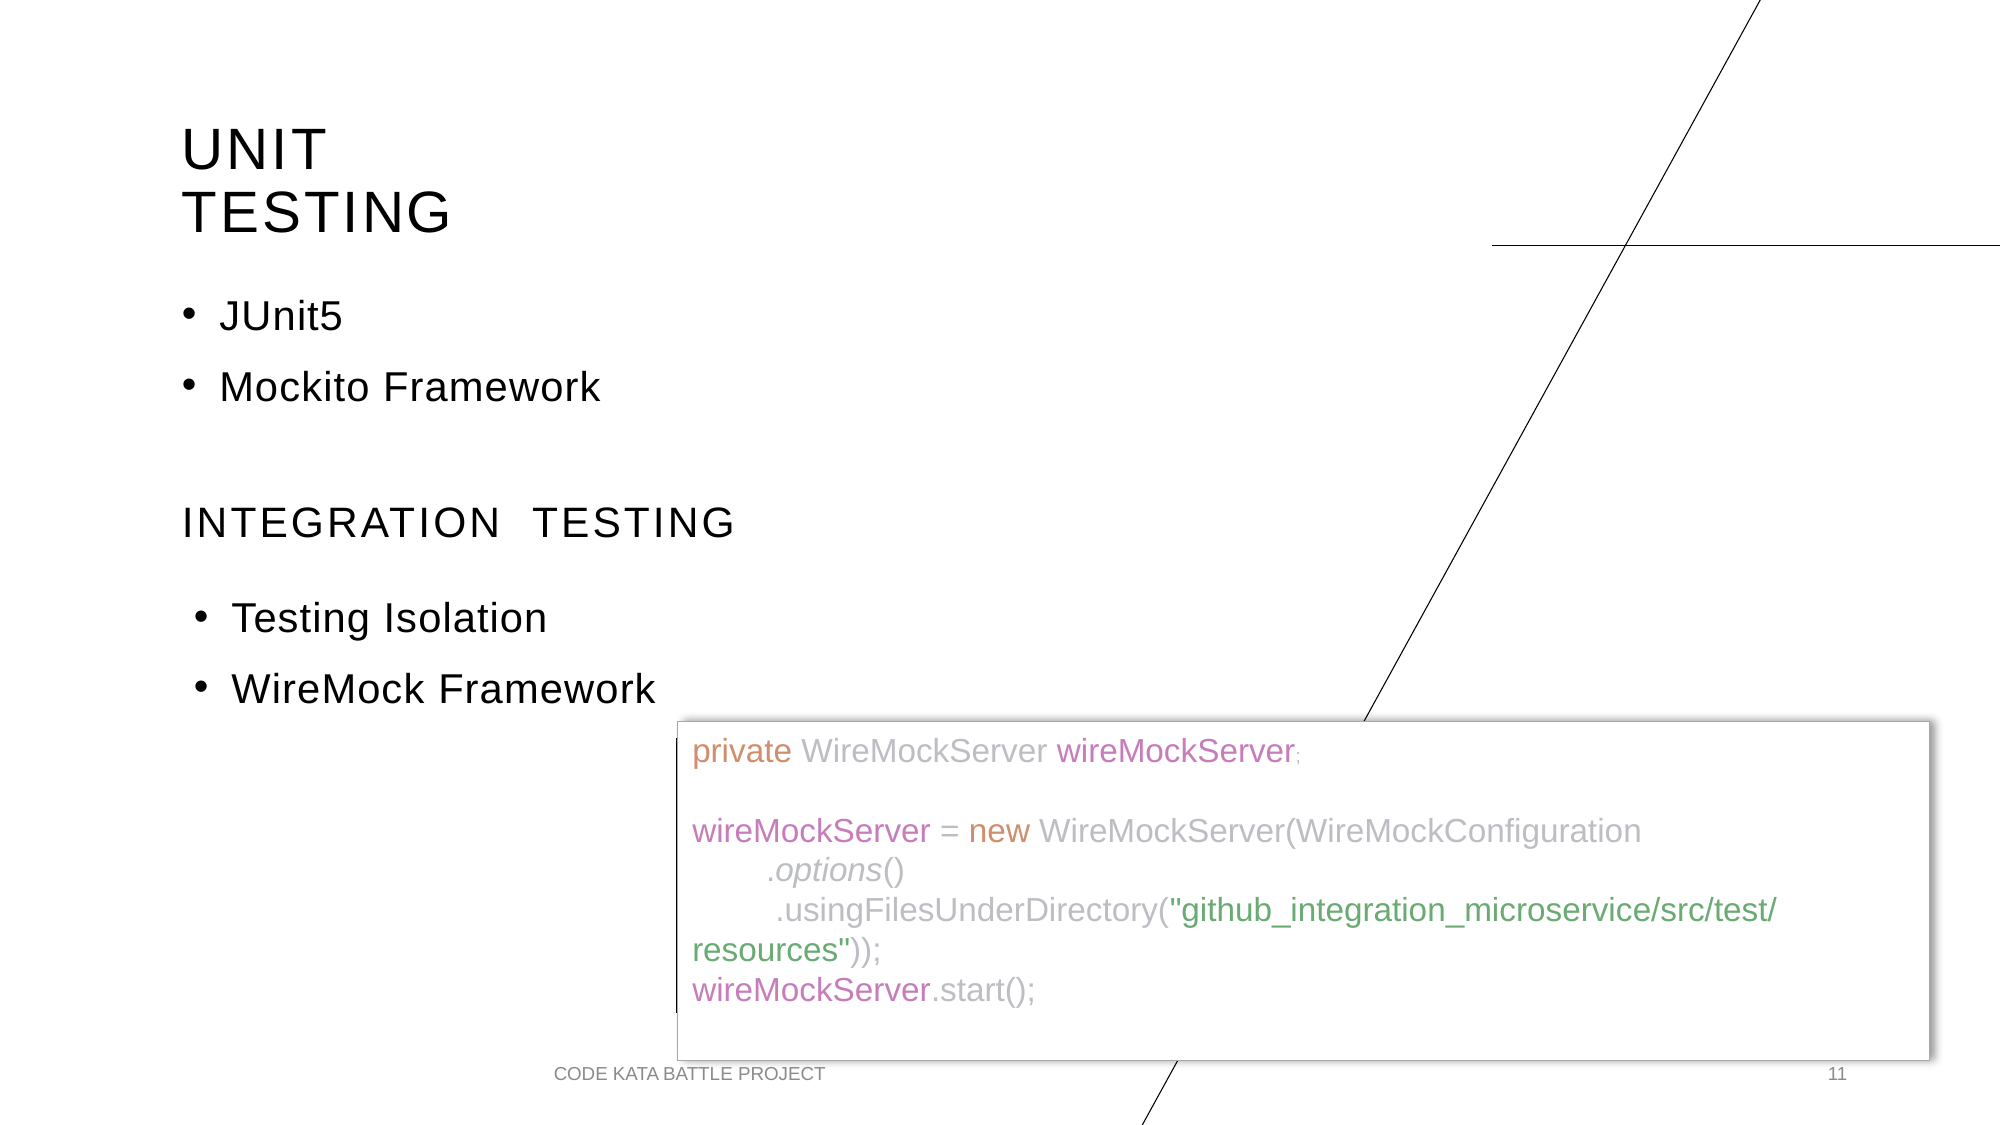

# UNIT TESTING
JUnit5
Mockito Framework
INTEGRATION  TESTING
Testing Isolation
WireMock Framework

private WireMockServer wireMockServer;

wireMockServer = new WireMockServer(WireMockConfiguration
        .options()
         .usingFilesUnderDirectory("github_integration_microservice/src/test/resources"));
wireMockServer.start();

CODE KATA BATTLE PROJECT
11